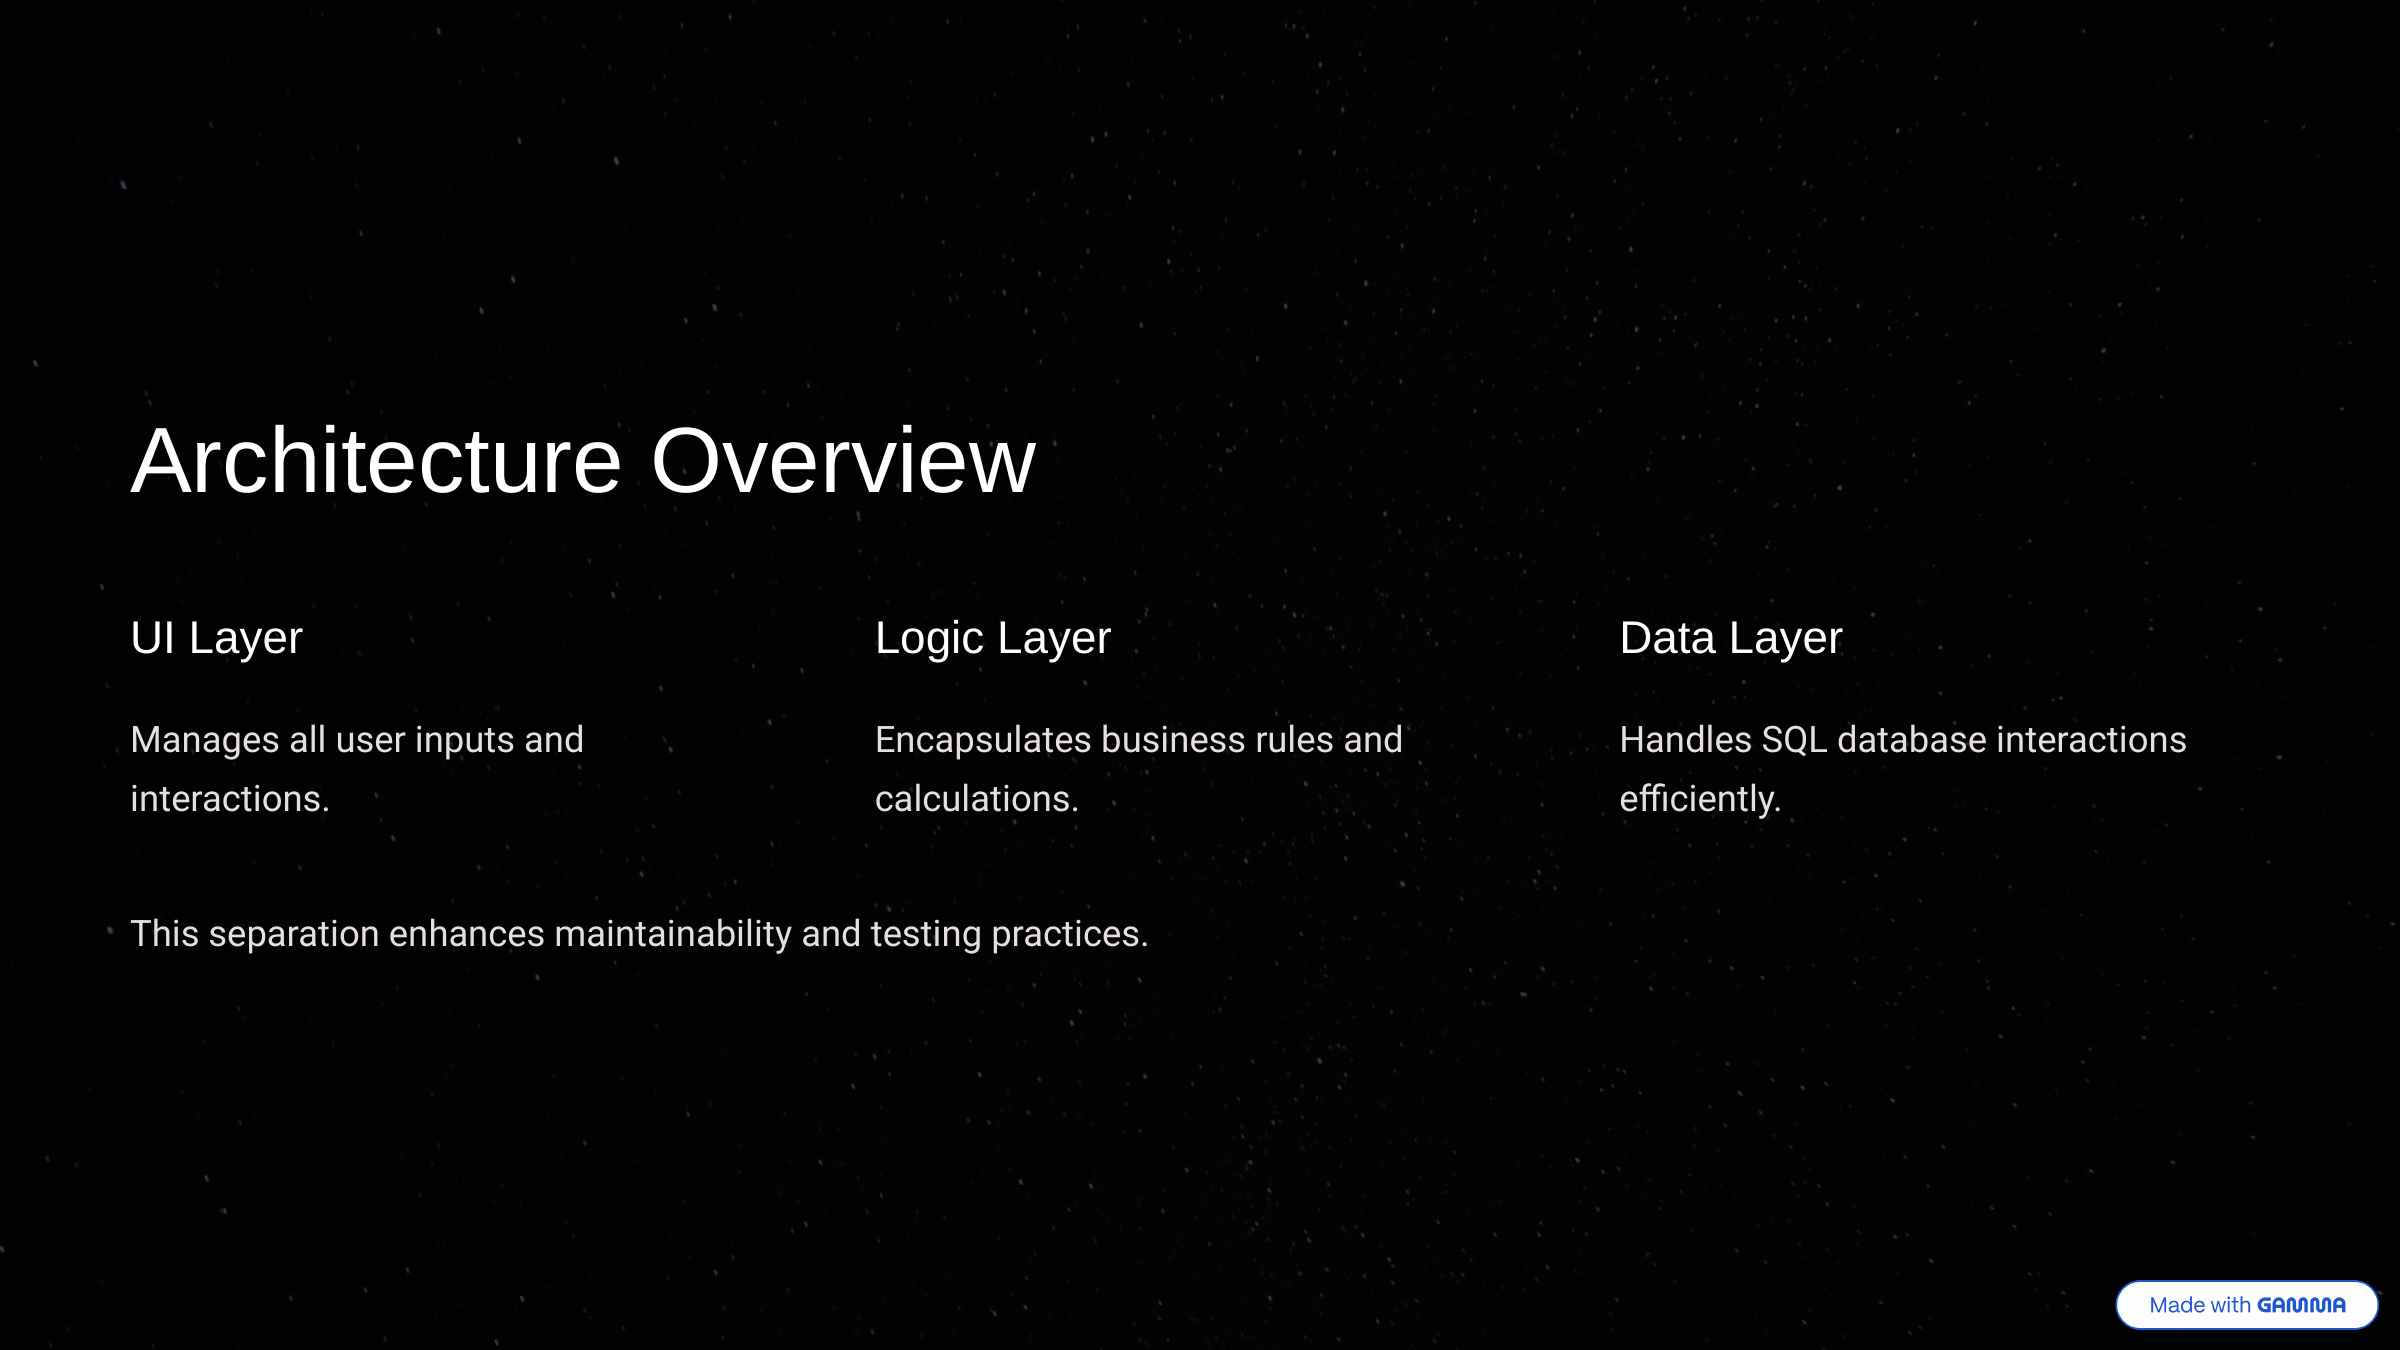

Architecture Overview
UI Layer
Logic Layer
Data Layer
Manages all user inputs and interactions.
Encapsulates business rules and calculations.
Handles SQL database interactions efficiently.
This separation enhances maintainability and testing practices.